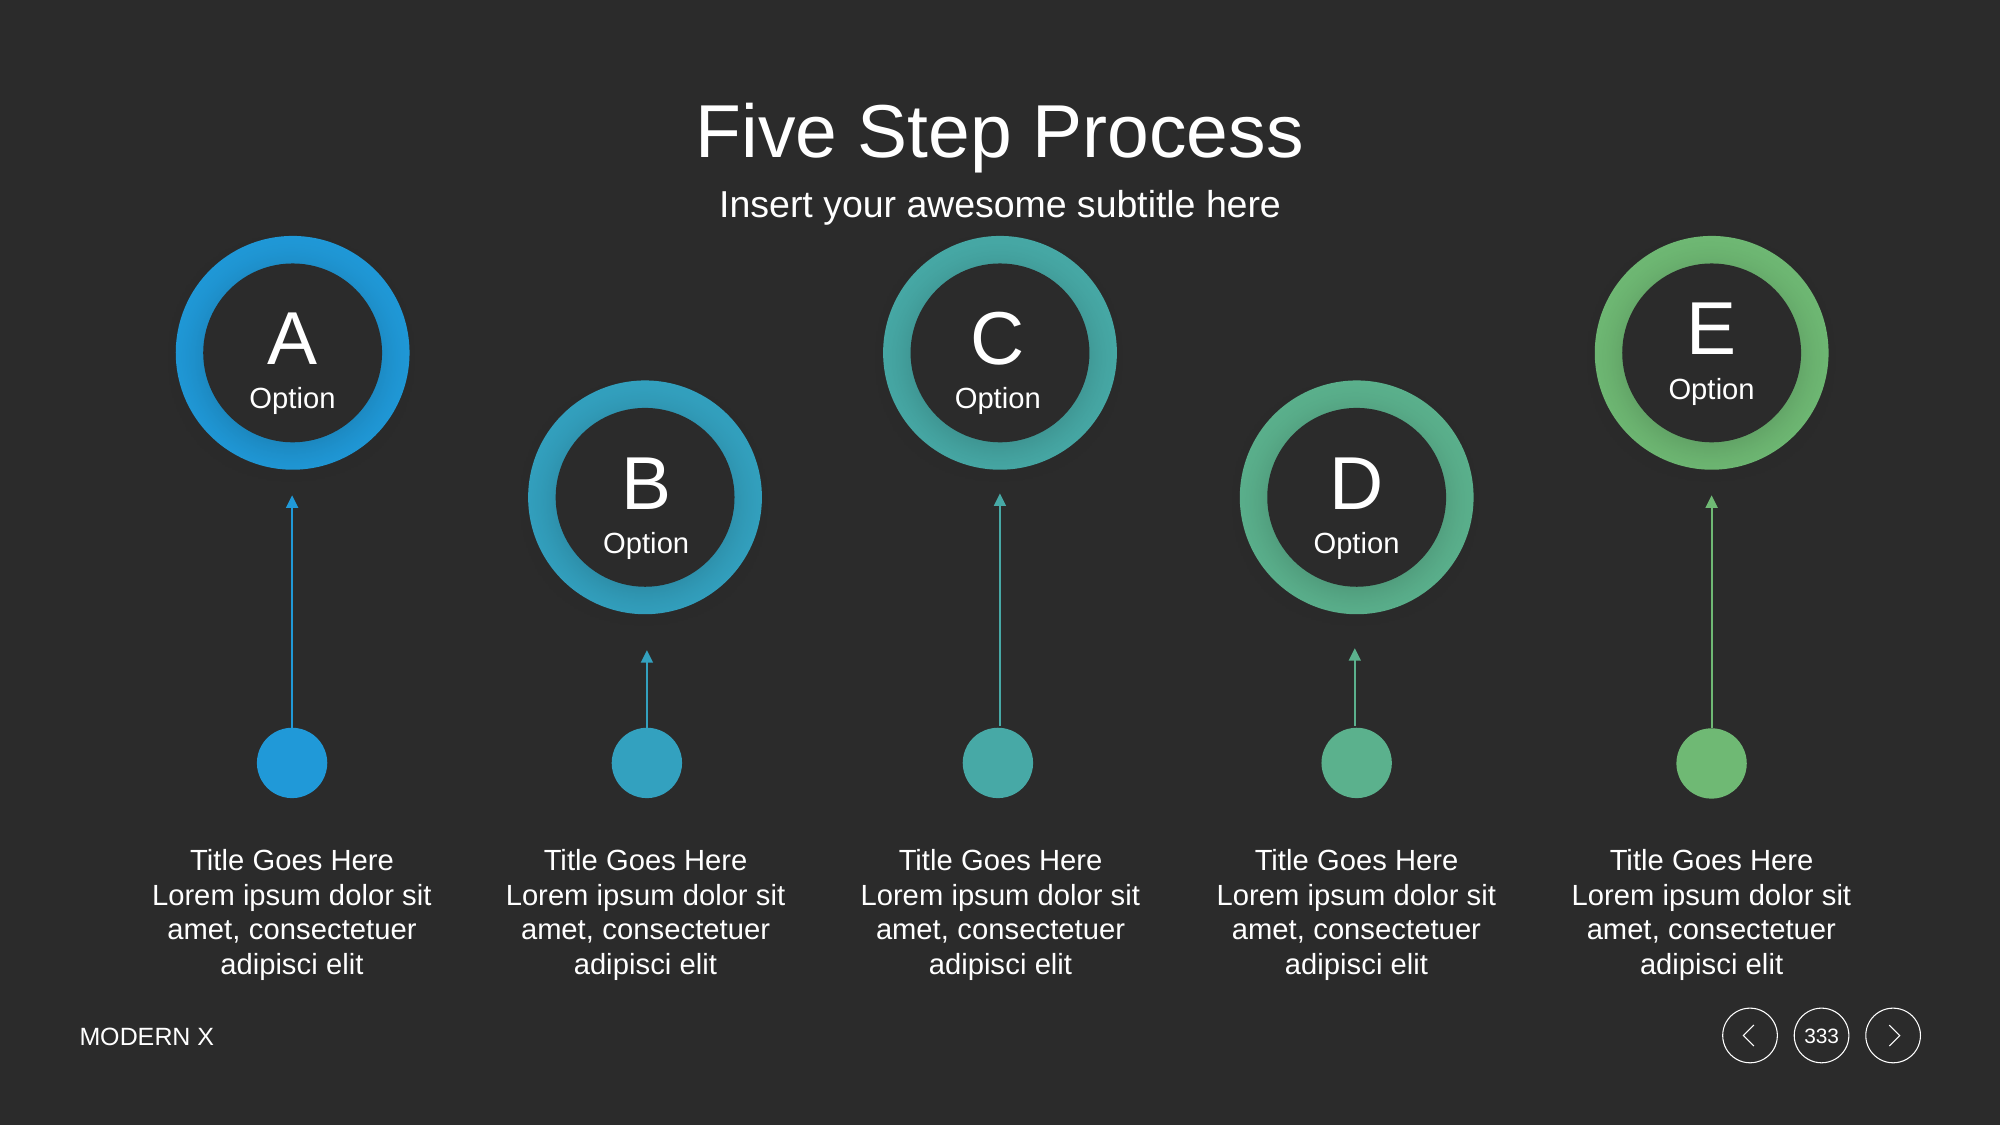

# Five Step Process
Insert your awesome subtitle here

A
Option

C
Option

E
Option

B
Option

D
Option

Title Goes Here
Lorem ipsum dolor sit amet, consectetuer adipisci elit
Title Goes Here
Lorem ipsum dolor sit amet, consectetuer adipisci elit
Title Goes Here
Lorem ipsum dolor sit amet, consectetuer adipisci elit
Title Goes Here
Lorem ipsum dolor sit amet, consectetuer adipisci elit
Title Goes Here
Lorem ipsum dolor sit amet, consectetuer adipisci elit